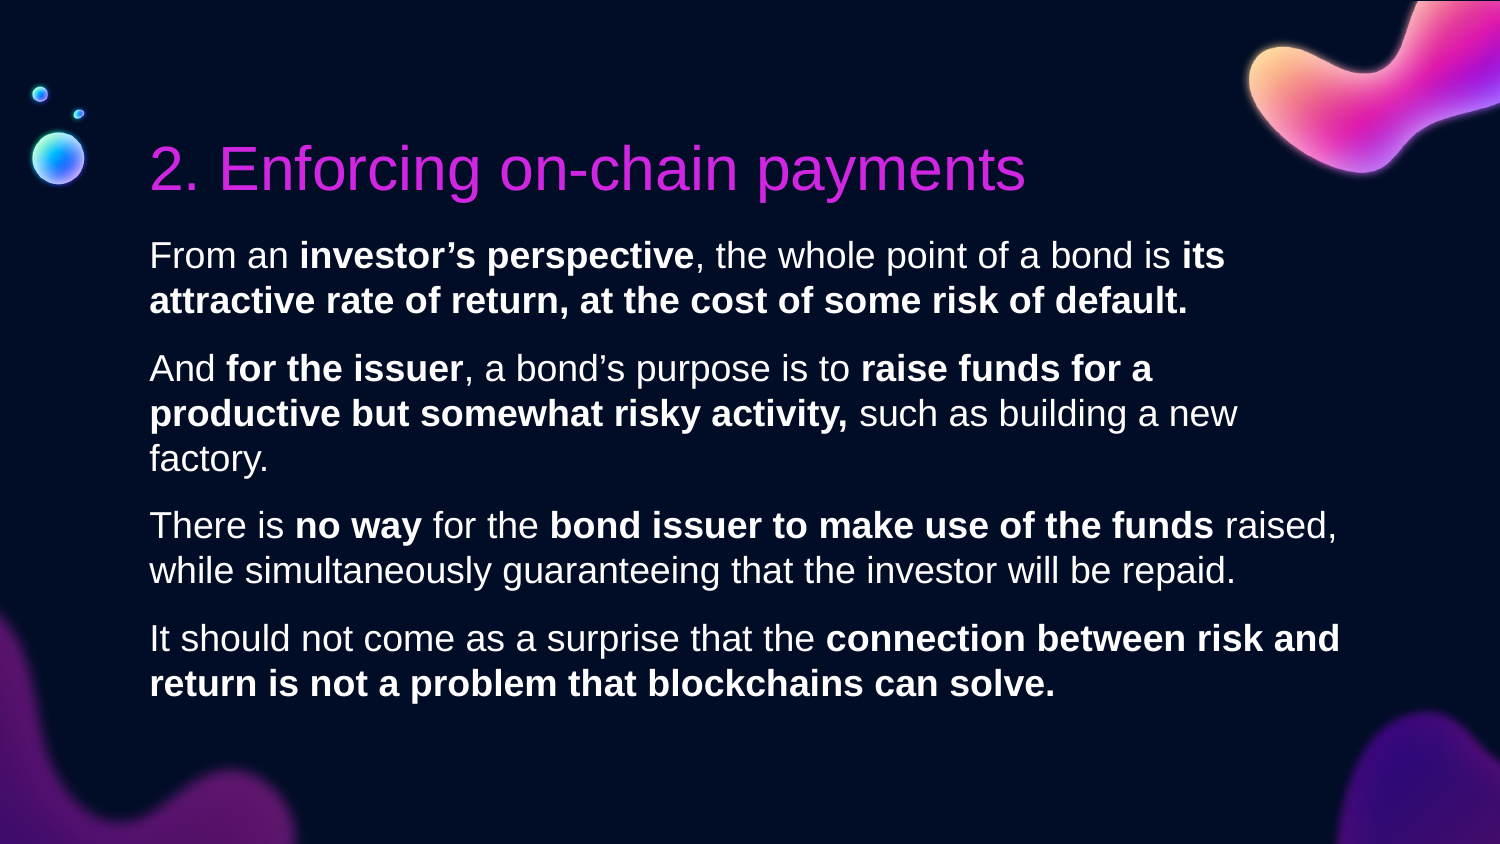

# 2. Enforcing on-chain payments
From an investor’s perspective, the whole point of a bond is its attractive rate of return, at the cost of some risk of default.
And for the issuer, a bond’s purpose is to raise funds for a productive but somewhat risky activity, such as building a new factory.
There is no way for the bond issuer to make use of the funds raised, while simultaneously guaranteeing that the investor will be repaid.
It should not come as a surprise that the connection between risk and return is not a problem that blockchains can solve.